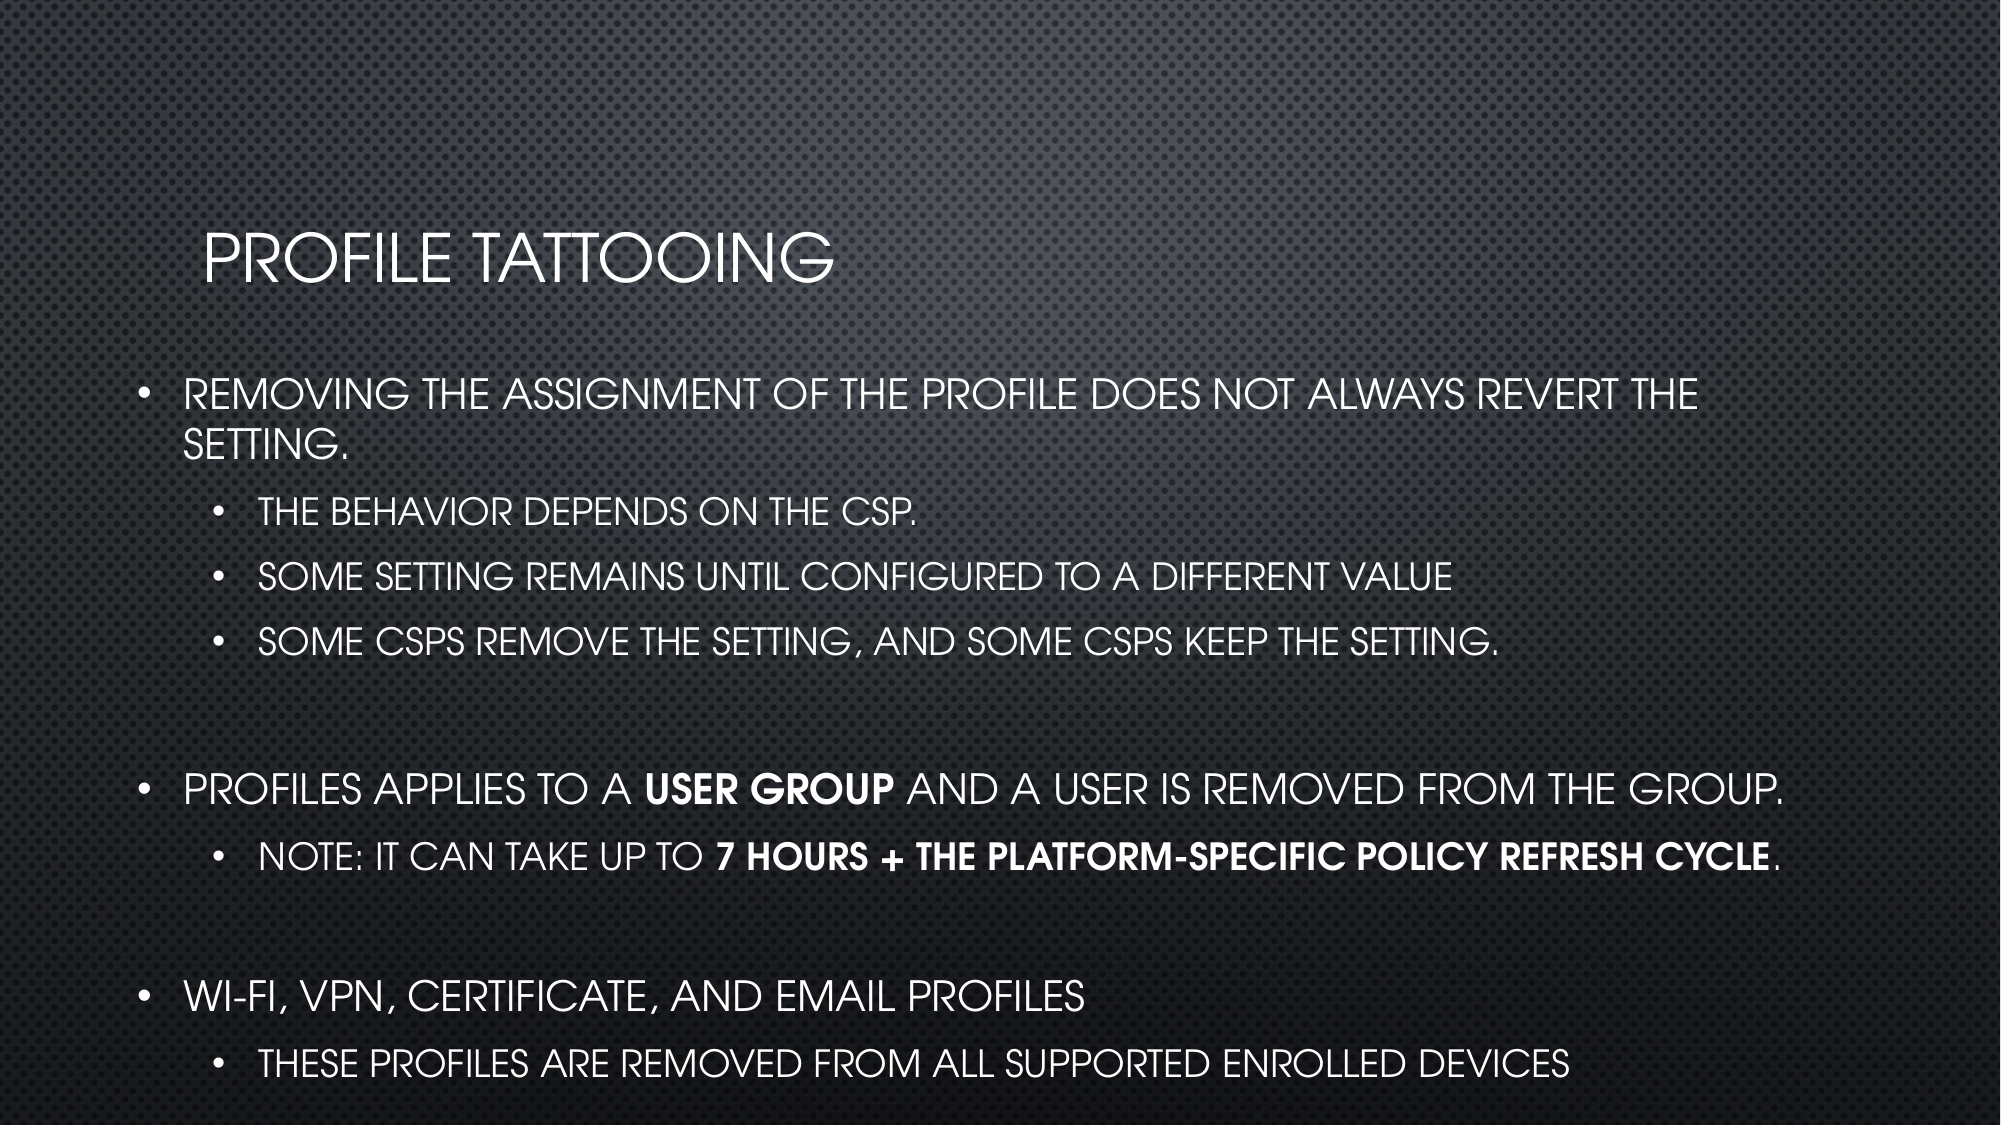

# Profile Tattooing
Removing the assignment of the profile does not always revert the setting.
The behavior depends on the CSP.
Some setting remains until configured to a different value
Some CSPs remove the setting, and some CSPs keep the setting.

Profiles applies to a User Group and a user is removed from the group.
Note: It can take up to 7 hours + the platform-specific policy refresh cycle.

Wi-Fi, VPN, Certificate, and Email Profiles
These profiles are removed from all supported enrolled devices